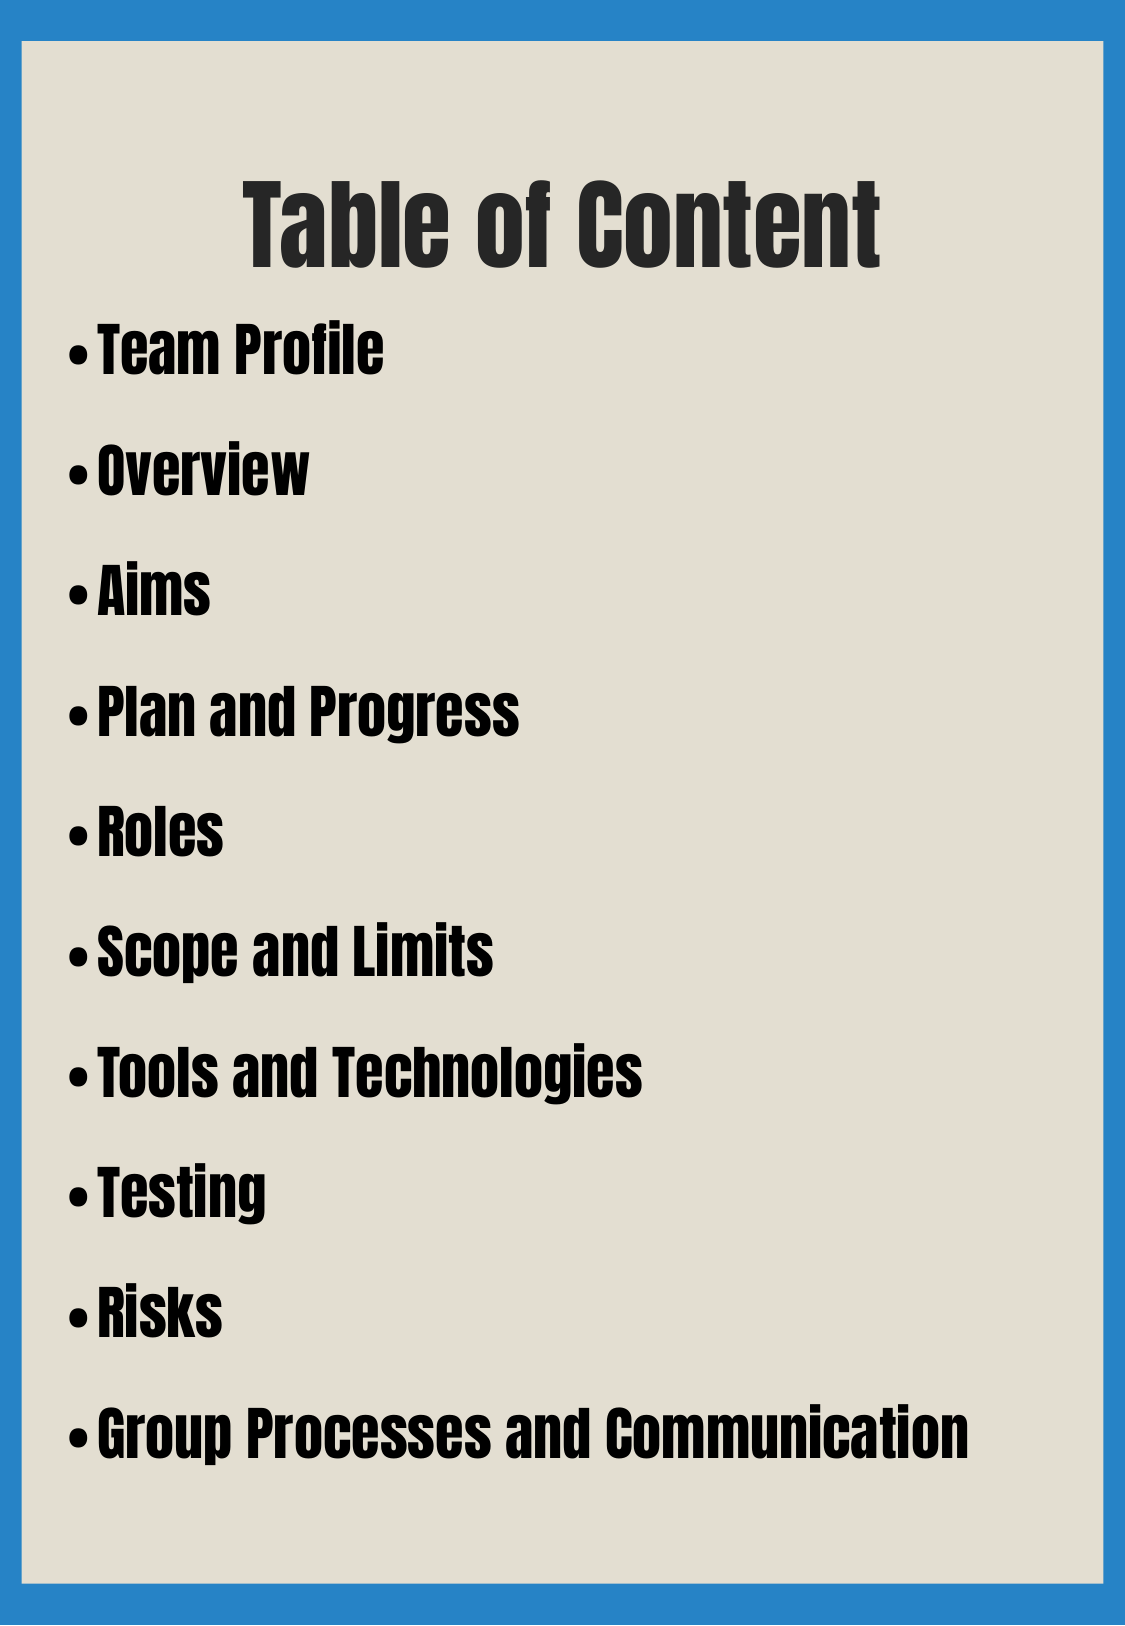

# Table of Content
Team Profile
Overview
Aims
Plan and Progress
Roles
Scope and Limits
Tools and Technologies
Testing
Risks
Group Processes and Communication